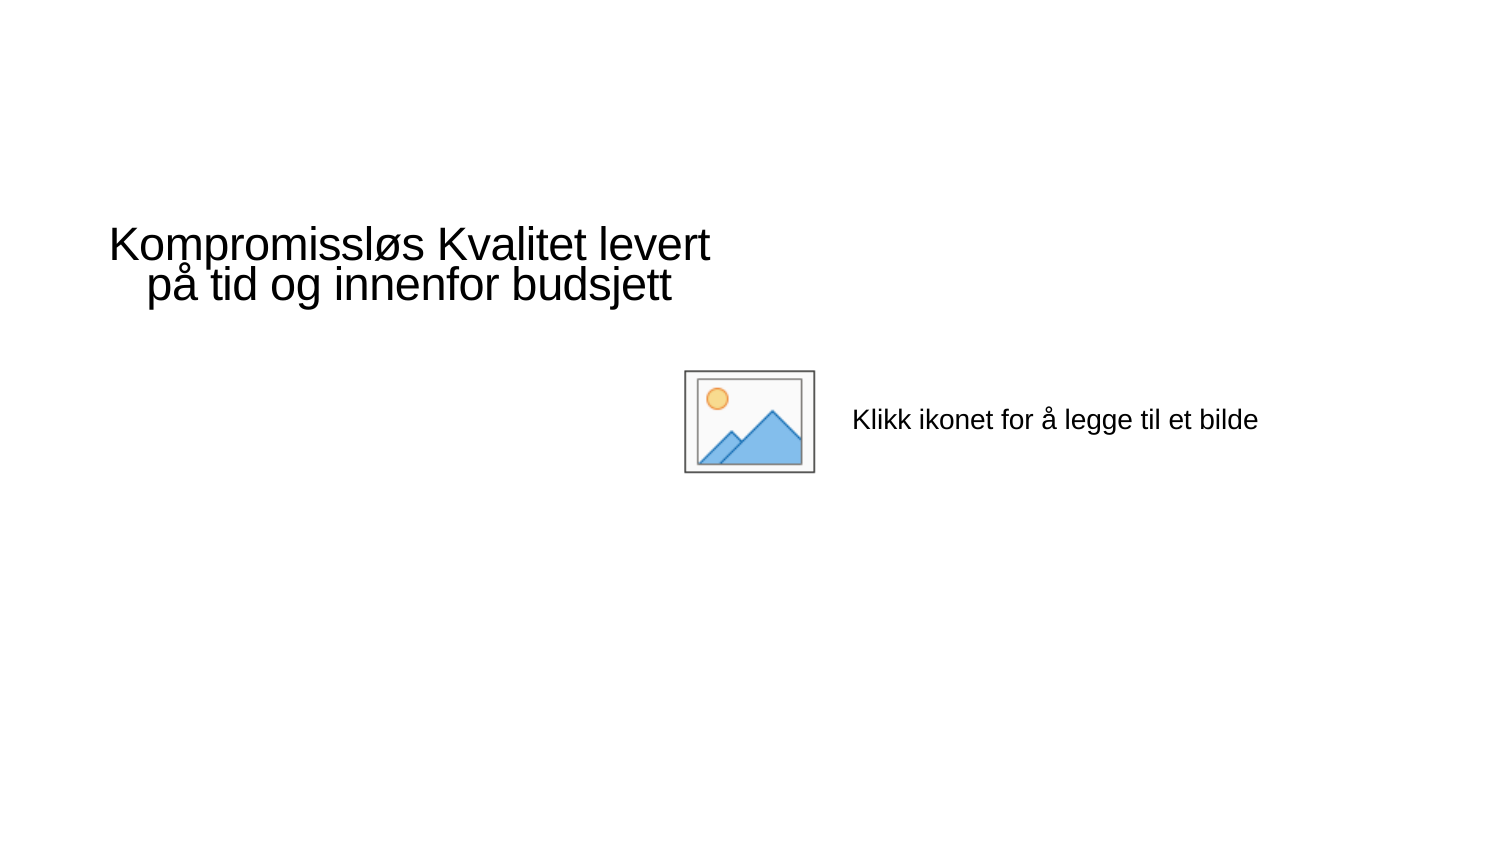

Kompromissløs Kvalitet levert på tid og innenfor budsjett